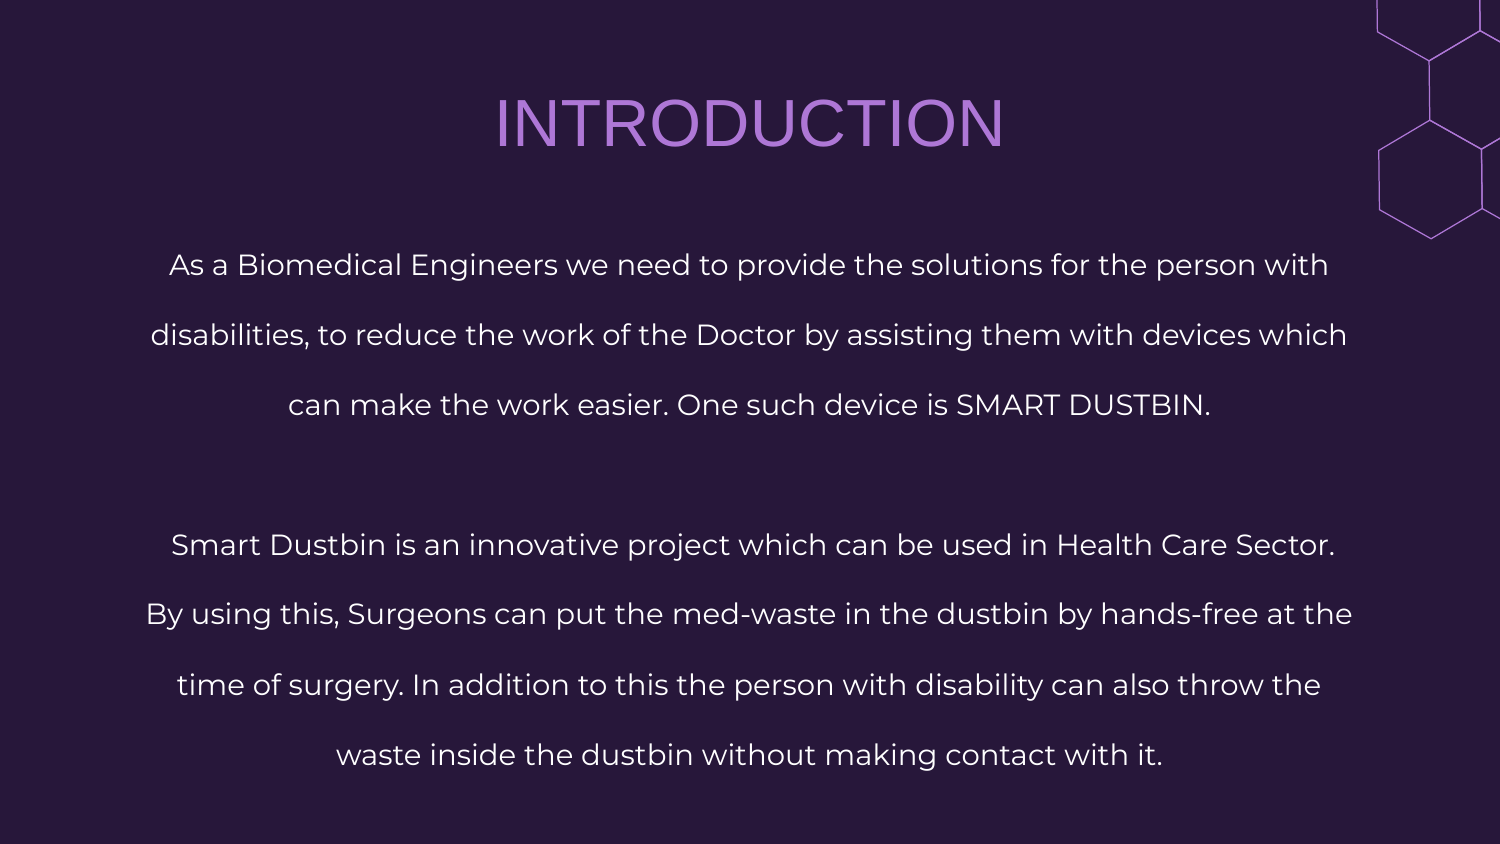

# INTRODUCTION
As a Biomedical Engineers we need to provide the solutions for the person with disabilities, to reduce the work of the Doctor by assisting them with devices which can make the work easier. One such device is SMART DUSTBIN.

  Smart Dustbin is an innovative project which can be used in Health Care Sector.
By using this, Surgeons can put the med-waste in the dustbin by hands-free at the time of surgery. In addition to this the person with disability can also throw the waste inside the dustbin without making contact with it.